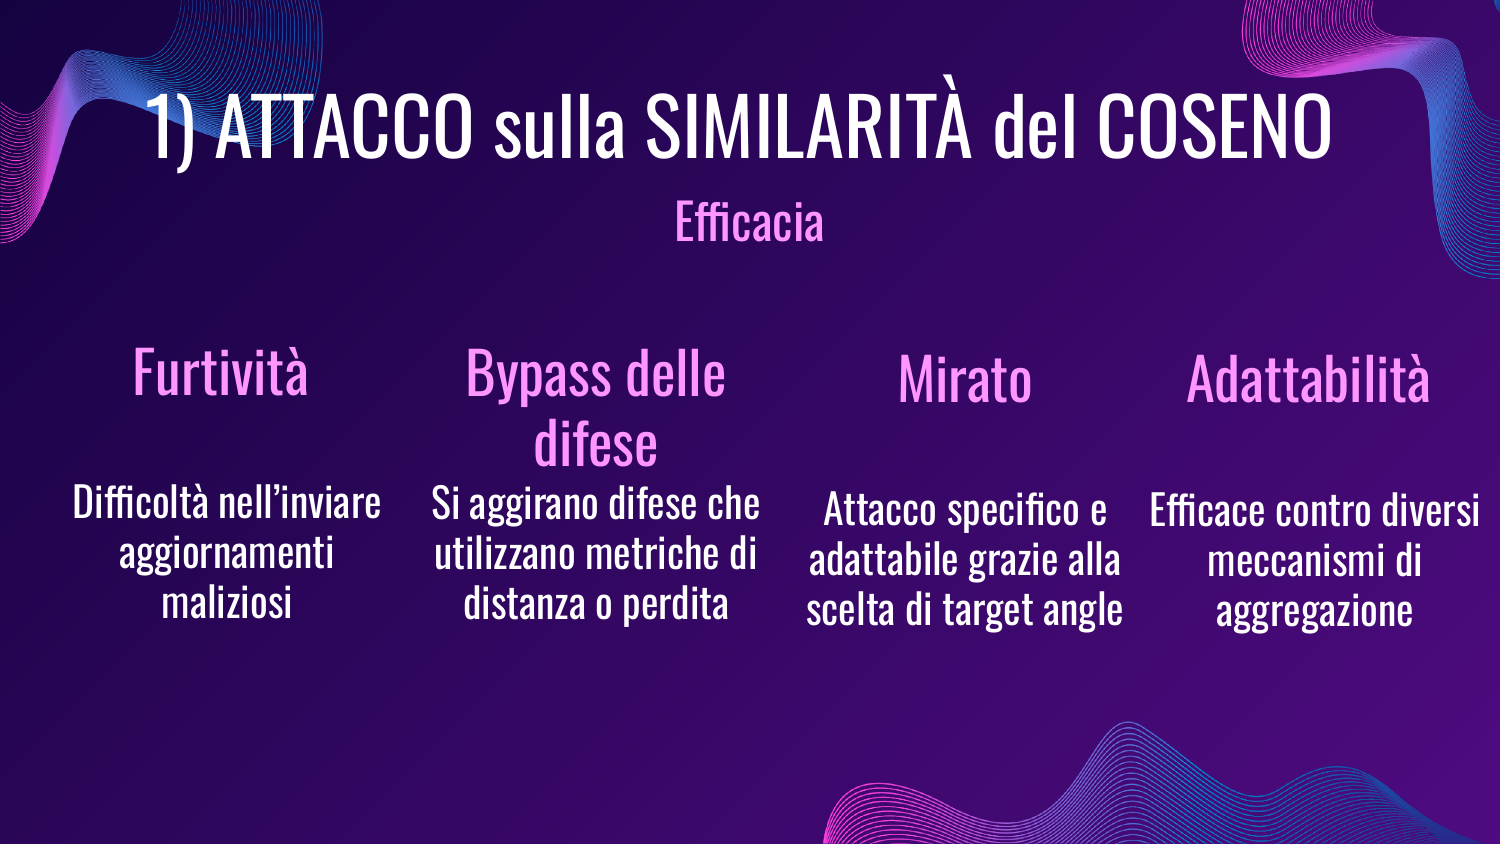

1) ATTACCO sulla SIMILARITÀ del COSENO
Efficacia
Furtività

Difficoltà nell’inviare aggiornamenti maliziosi
Adattabilità

Efficace contro diversi meccanismi di aggregazione
Mirato

Attacco specifico e adattabile grazie alla scelta di target angle

Bypass delle difese
Si aggirano difese che utilizzano metriche di distanza o perdita